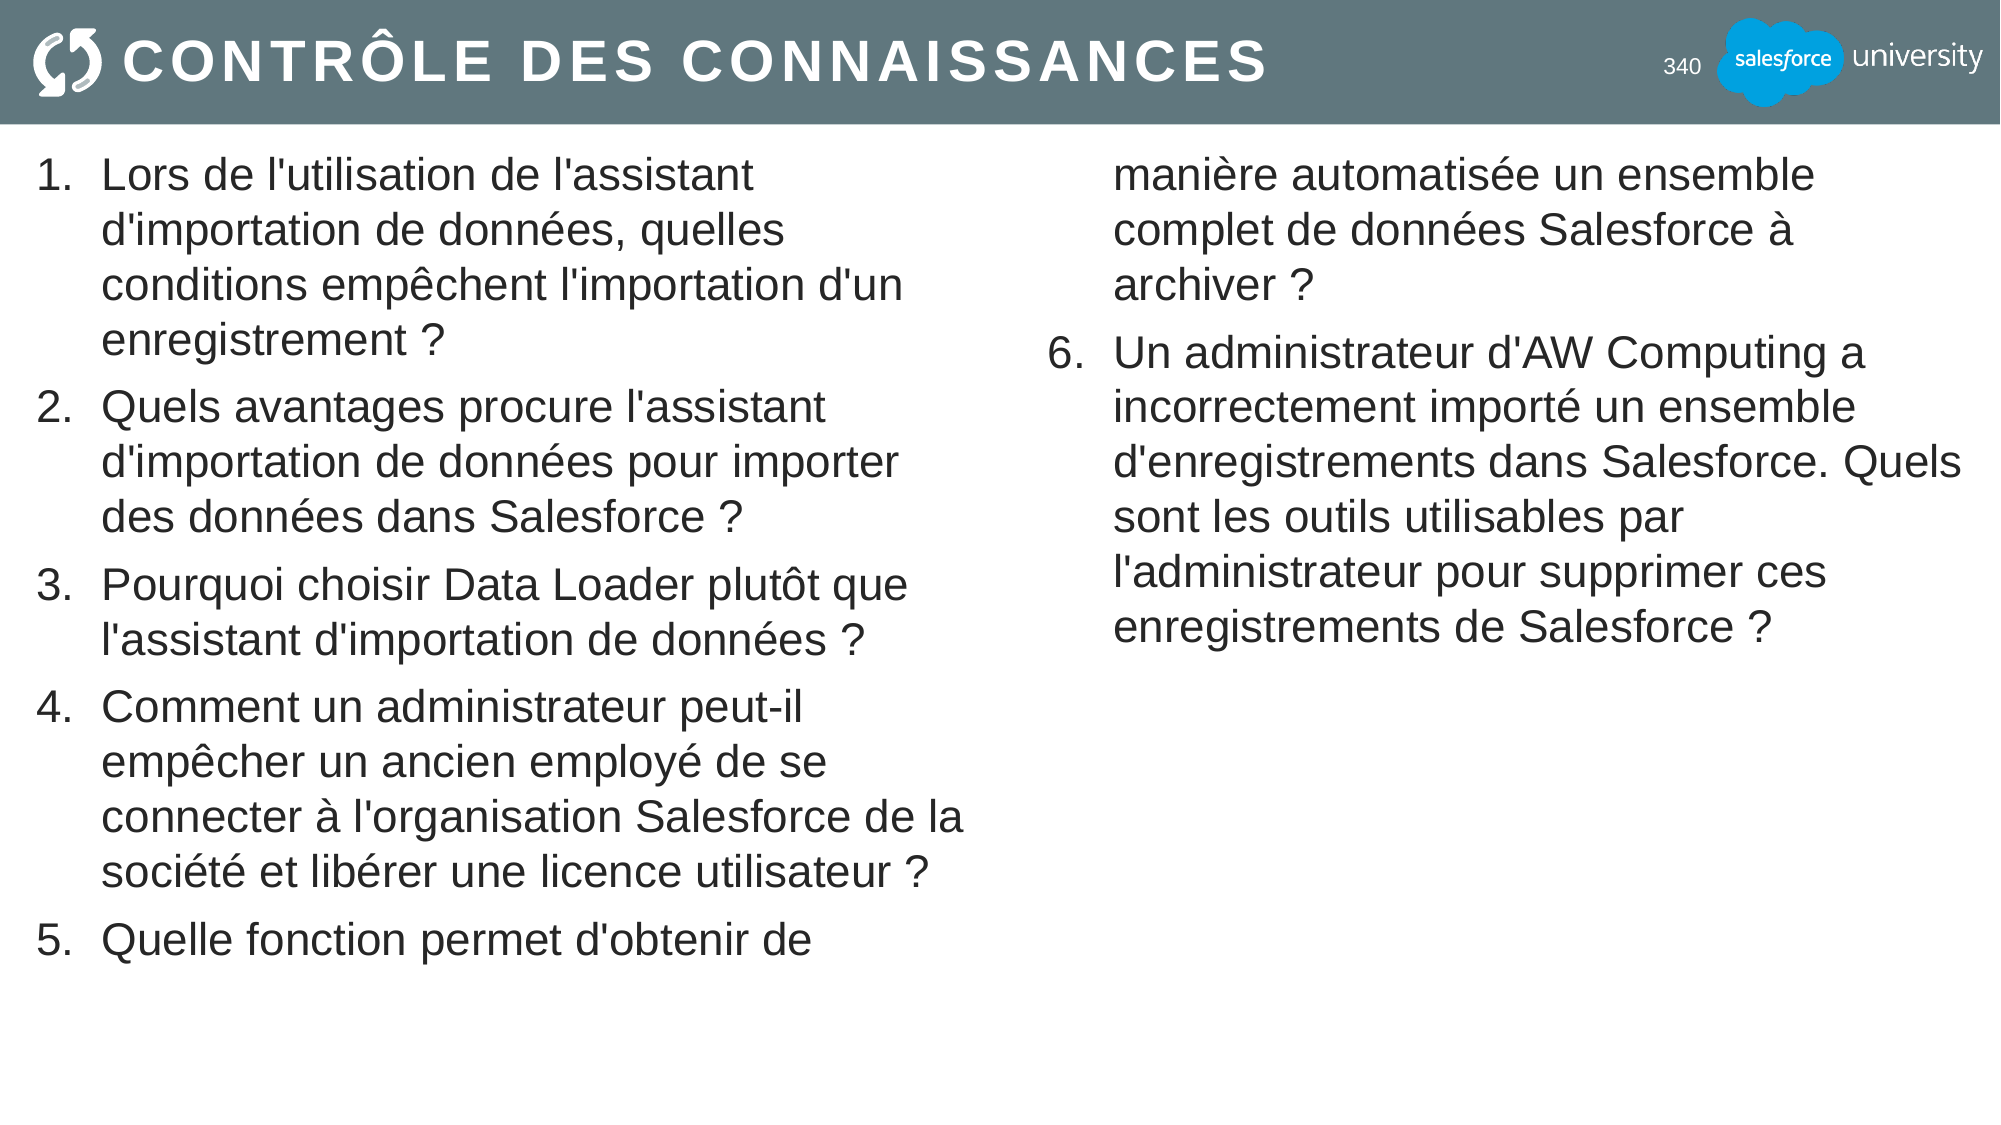

# Contrôle des connaissances
340
Lors de l'utilisation de l'assistant d'importation de données, quelles conditions empêchent l'importation d'un enregistrement ?
Quels avantages procure l'assistant d'importation de données pour importer des données dans Salesforce ?
Pourquoi choisir Data Loader plutôt que l'assistant d'importation de données ?
Comment un administrateur peut-il empêcher un ancien employé de se connecter à l'organisation Salesforce de la société et libérer une licence utilisateur ?
Quelle fonction permet d'obtenir de manière automatisée un ensemble complet de données Salesforce à archiver ?
Un administrateur d'AW Computing a incorrectement importé un ensemble d'enregistrements dans Salesforce. Quels sont les outils utilisables par l'administrateur pour supprimer ces enregistrements de Salesforce ?